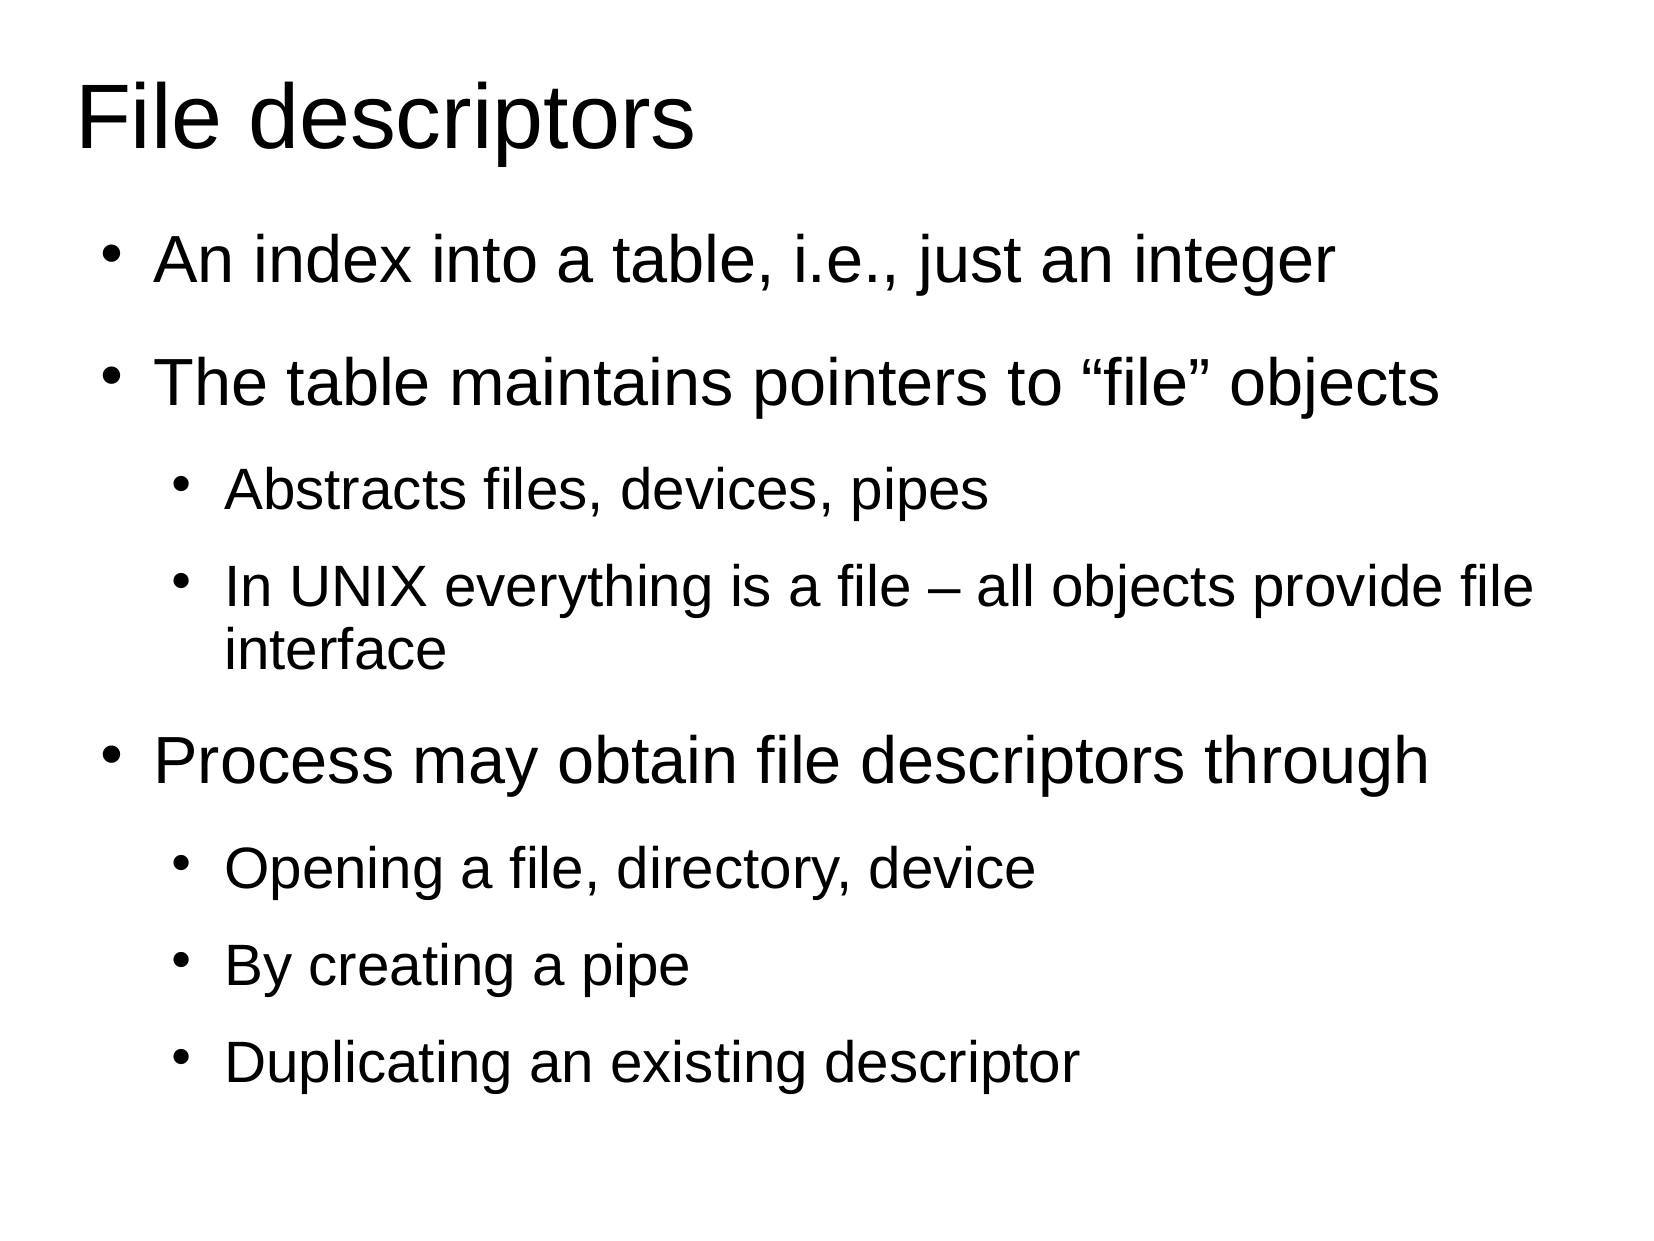

# File descriptors
An index into a table, i.e., just an integer
The table maintains pointers to “file” objects
Abstracts files, devices, pipes
In UNIX everything is a file – all objects provide file interface
Process may obtain file descriptors through
Opening a file, directory, device
By creating a pipe
Duplicating an existing descriptor